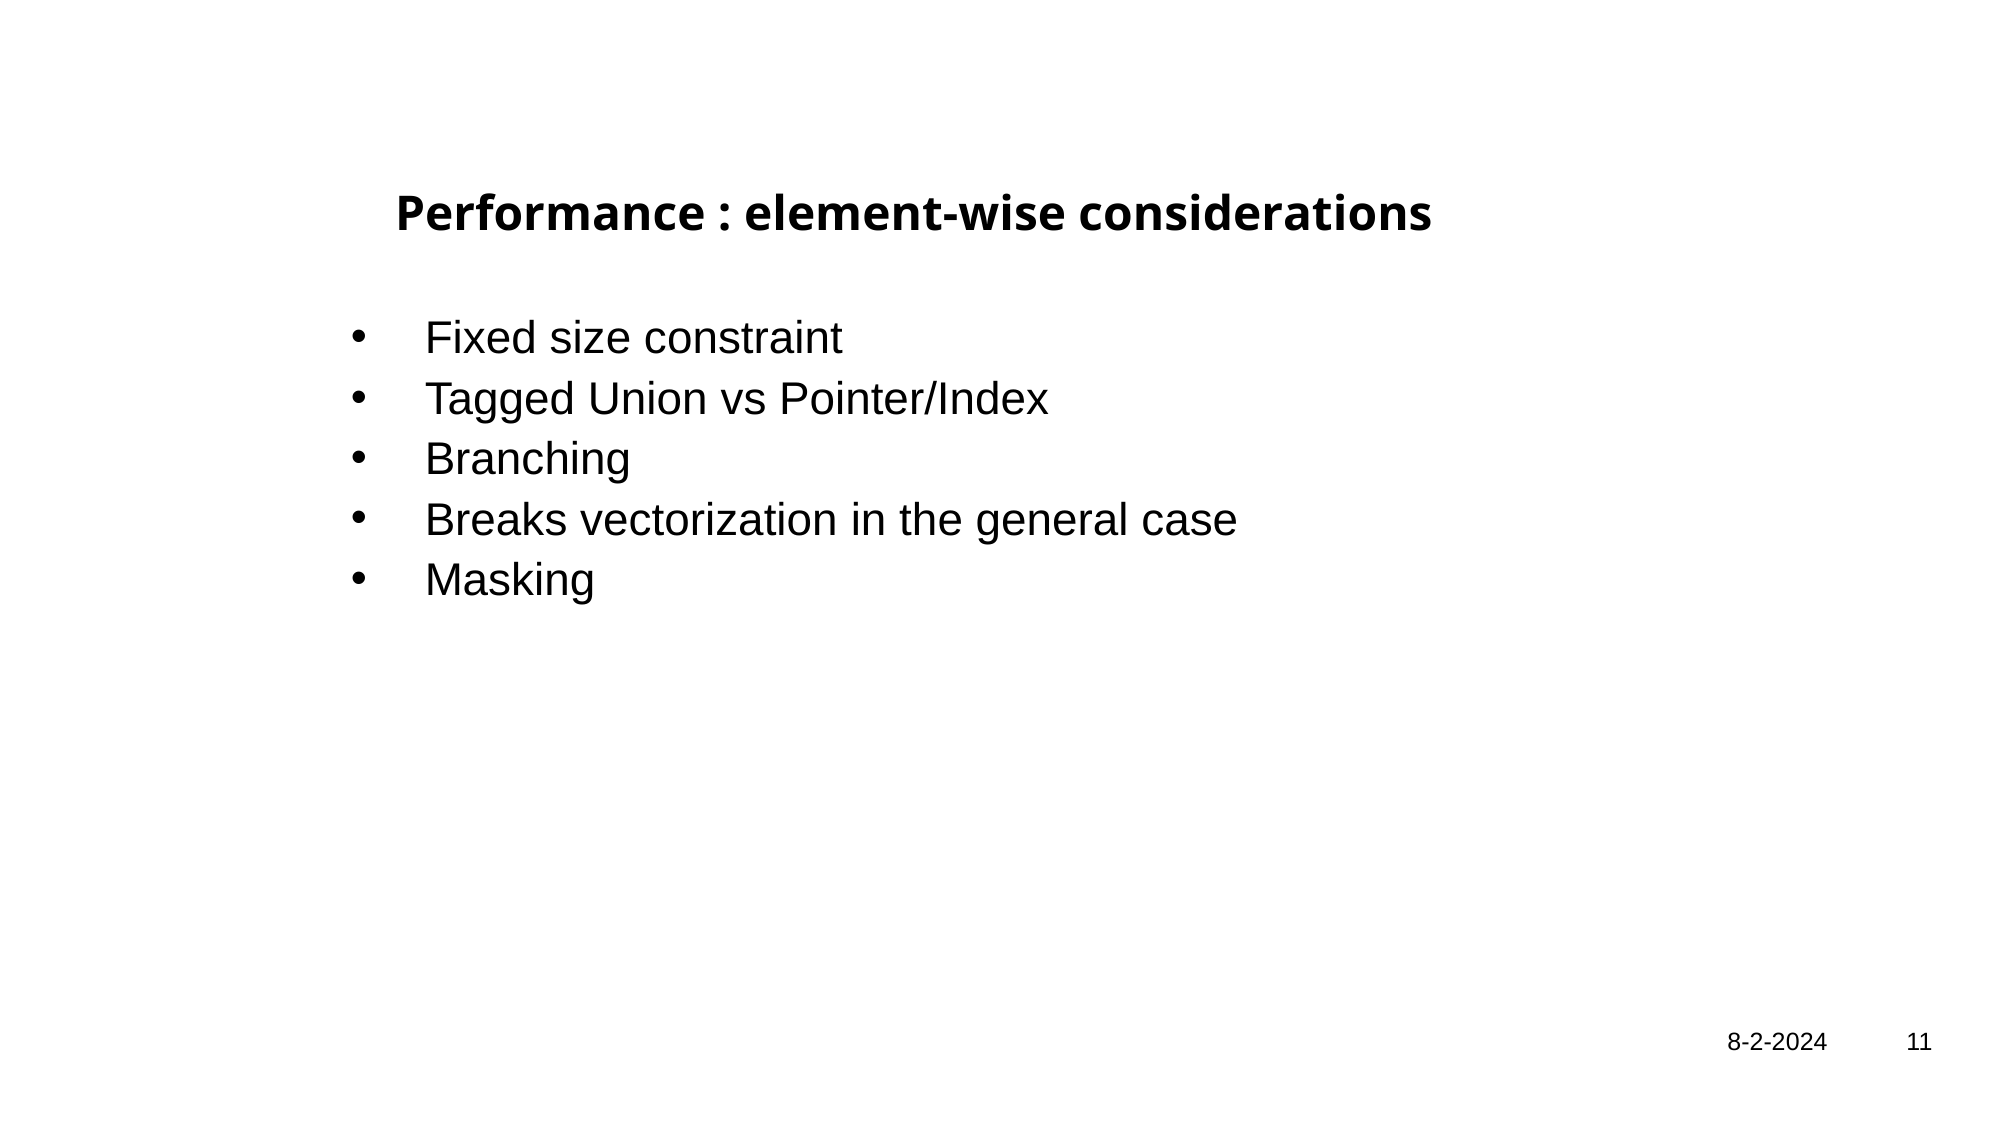

# Performance : element-wise considerations
Fixed size constraint
Tagged Union vs Pointer/Index
Branching
Breaks vectorization in the general case
Masking
11
8-2-2024